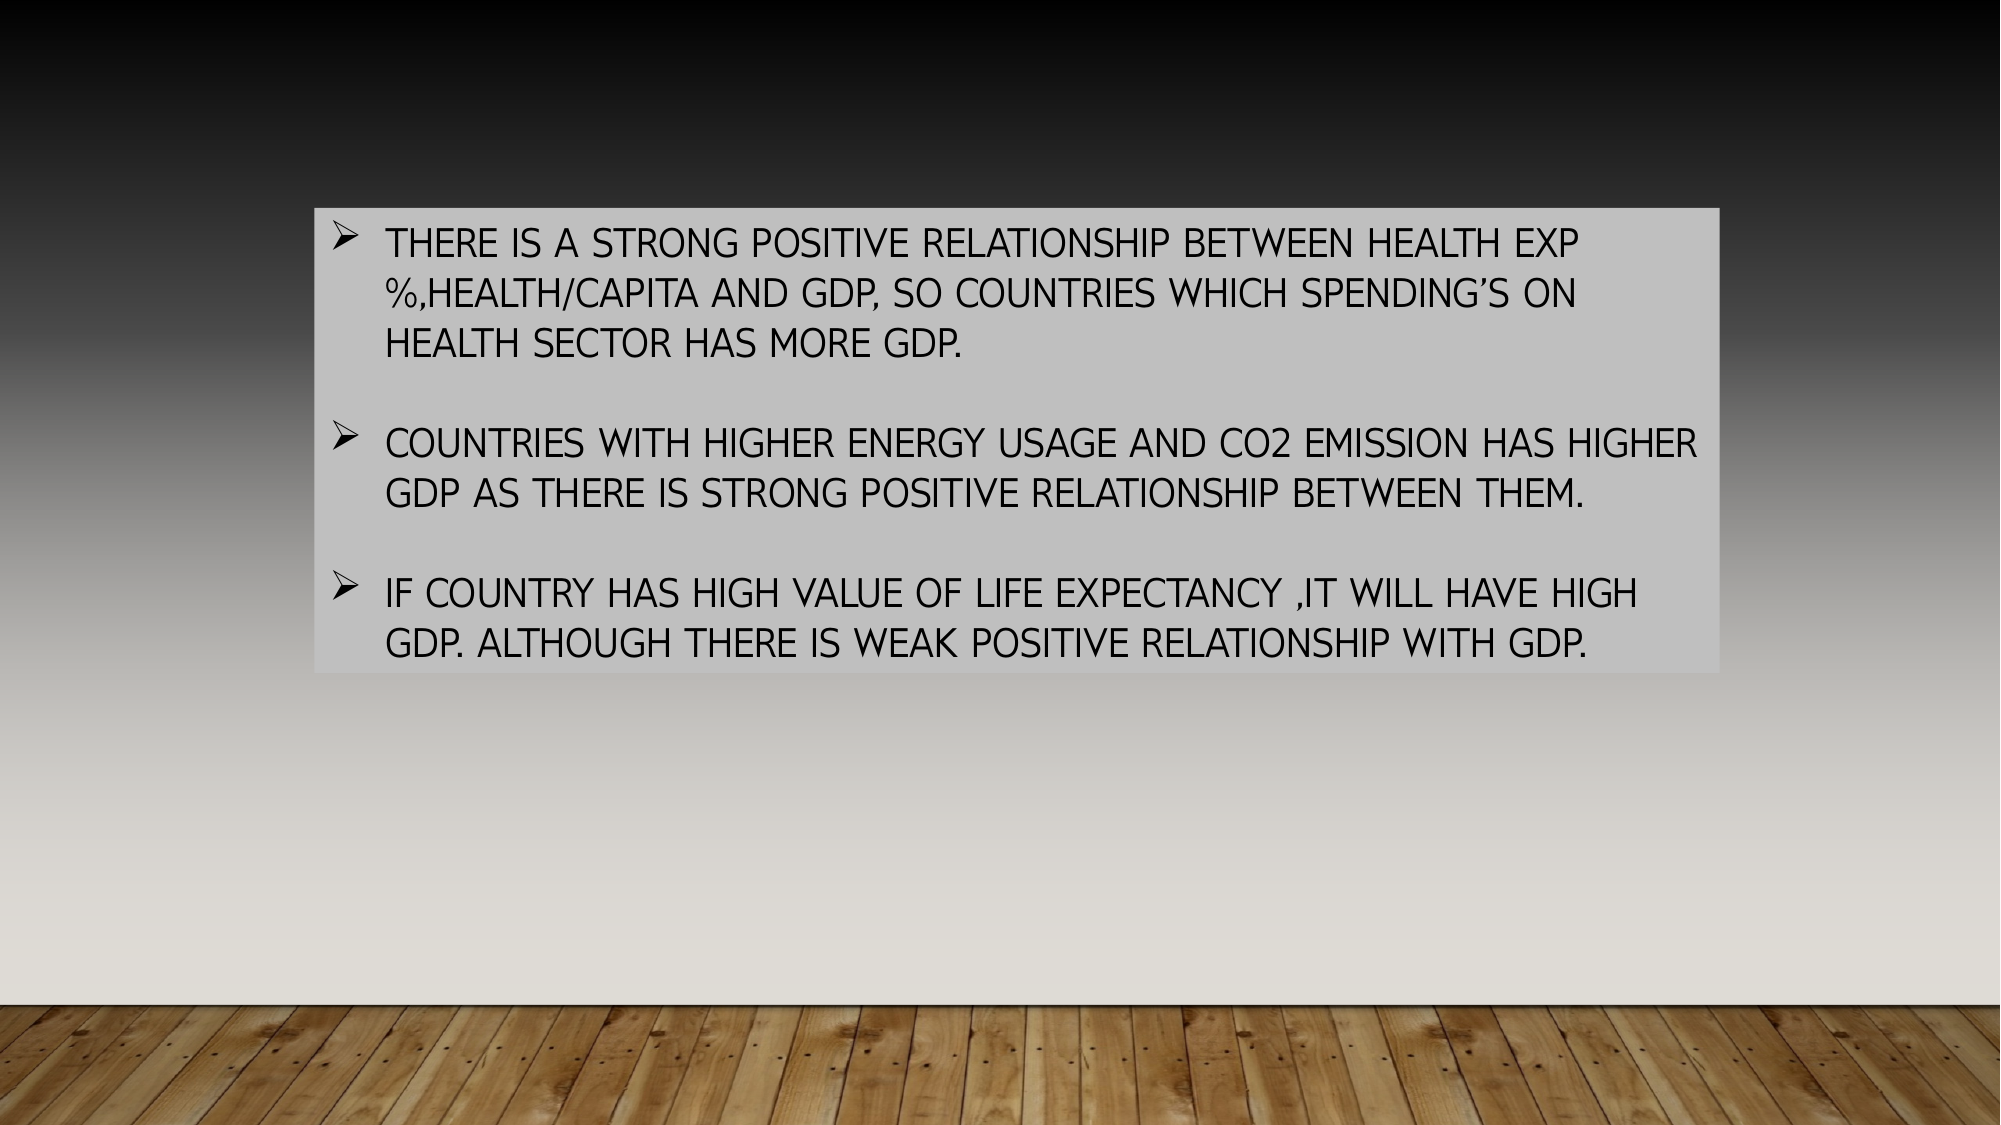

THERE IS A STRONG POSITIVE RELATIONSHIP BETWEEN HEALTH EXP%,HEALTH/CAPITA AND GDP, SO COUNTRIES WHICH SPENDING’S ON HEALTH SECTOR HAS MORE GDP.

COUNTRIES WITH HIGHER ENERGY USAGE AND CO2 EMISSION HAS HIGHER GDP AS THERE IS STRONG POSITIVE RELATIONSHIP BETWEEN THEM.

IF COUNTRY HAS HIGH VALUE OF LIFE EXPECTANCY ,IT WILL HAVE HIGH GDP. ALTHOUGH THERE IS WEAK POSITIVE RELATIONSHIP WITH GDP.